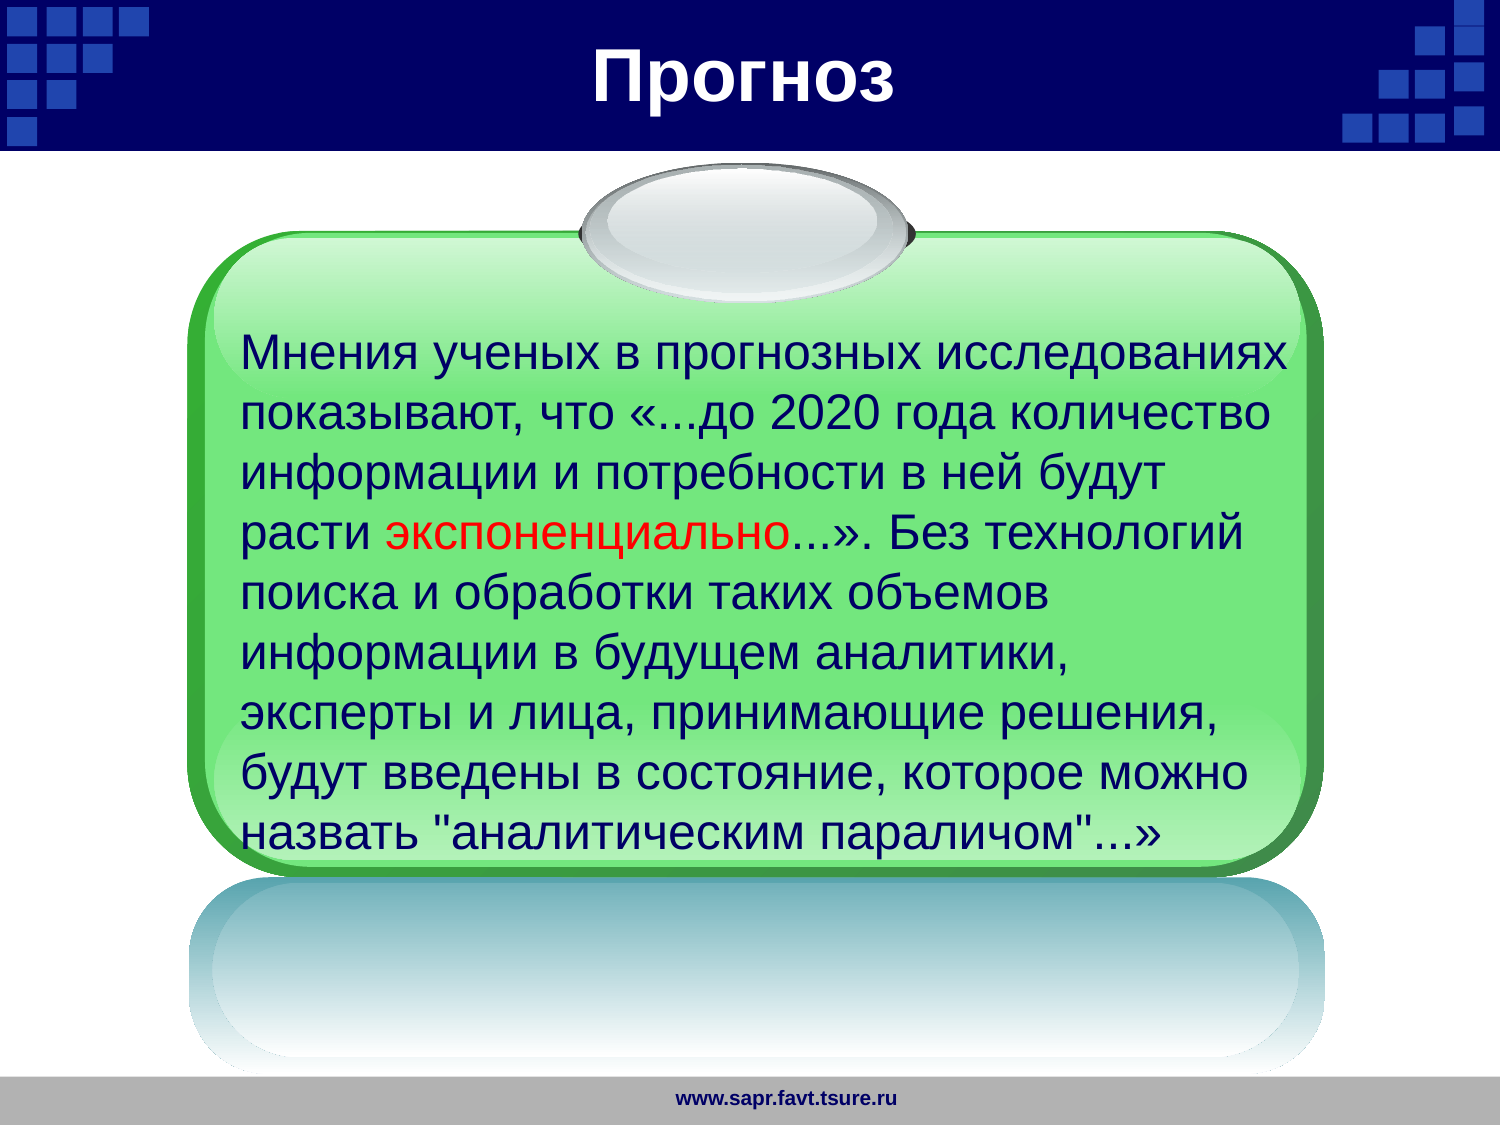

Прогноз

Мнения ученых в прогнозных исследованиях показывают, что «...до 2020 года количество информации и потребности в ней будут расти экспоненциально...». Без технологий поиска и обработки таких объемов информации в будущем аналитики, эксперты и лица, принимающие решения, будут введены в состояние, которое можно назвать "аналитическим параличом"...»

www.sapr.favt.tsure.ru